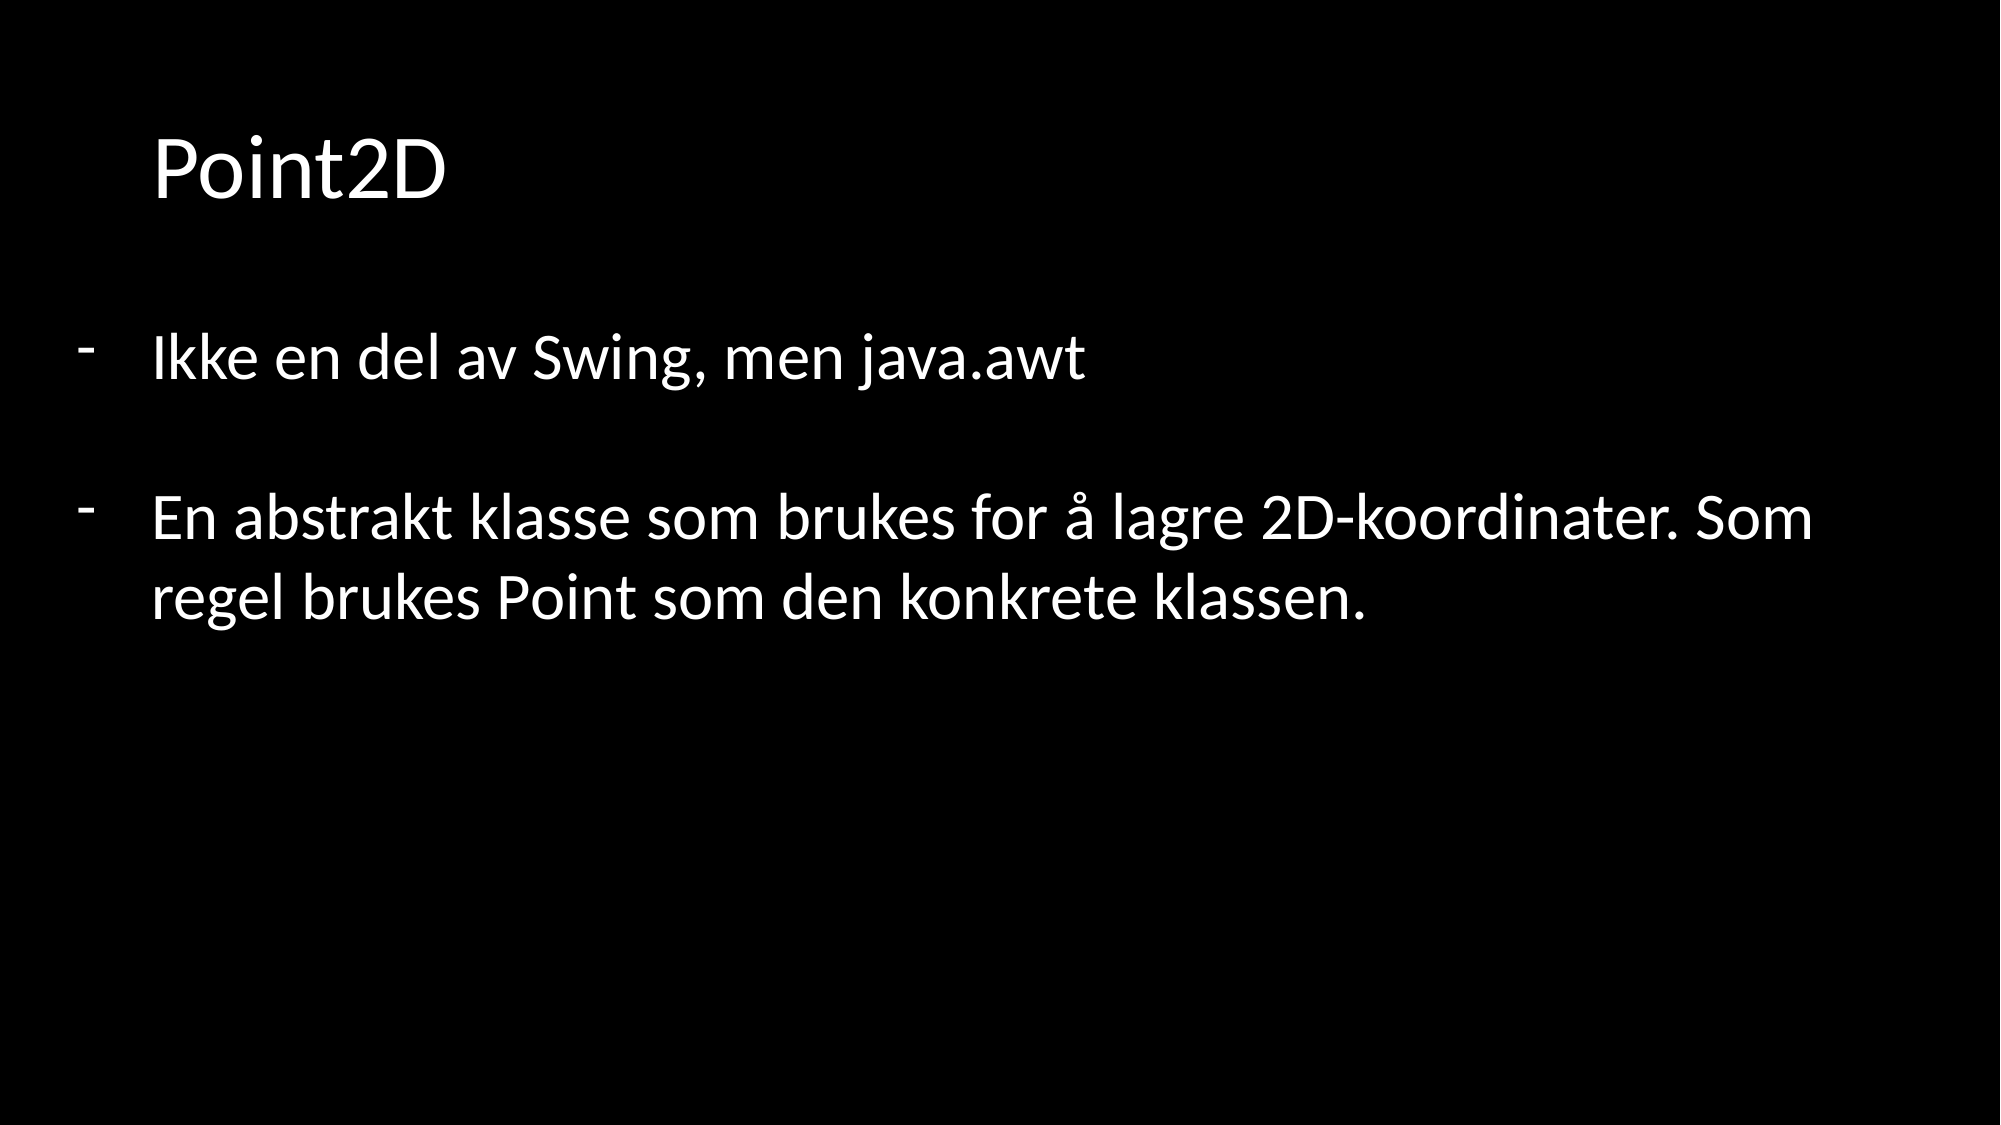

# Point2D
Ikke en del av Swing, men java.awt

En abstrakt klasse som brukes for å lagre 2D-koordinater. Som regel brukes Point som den konkrete klassen.